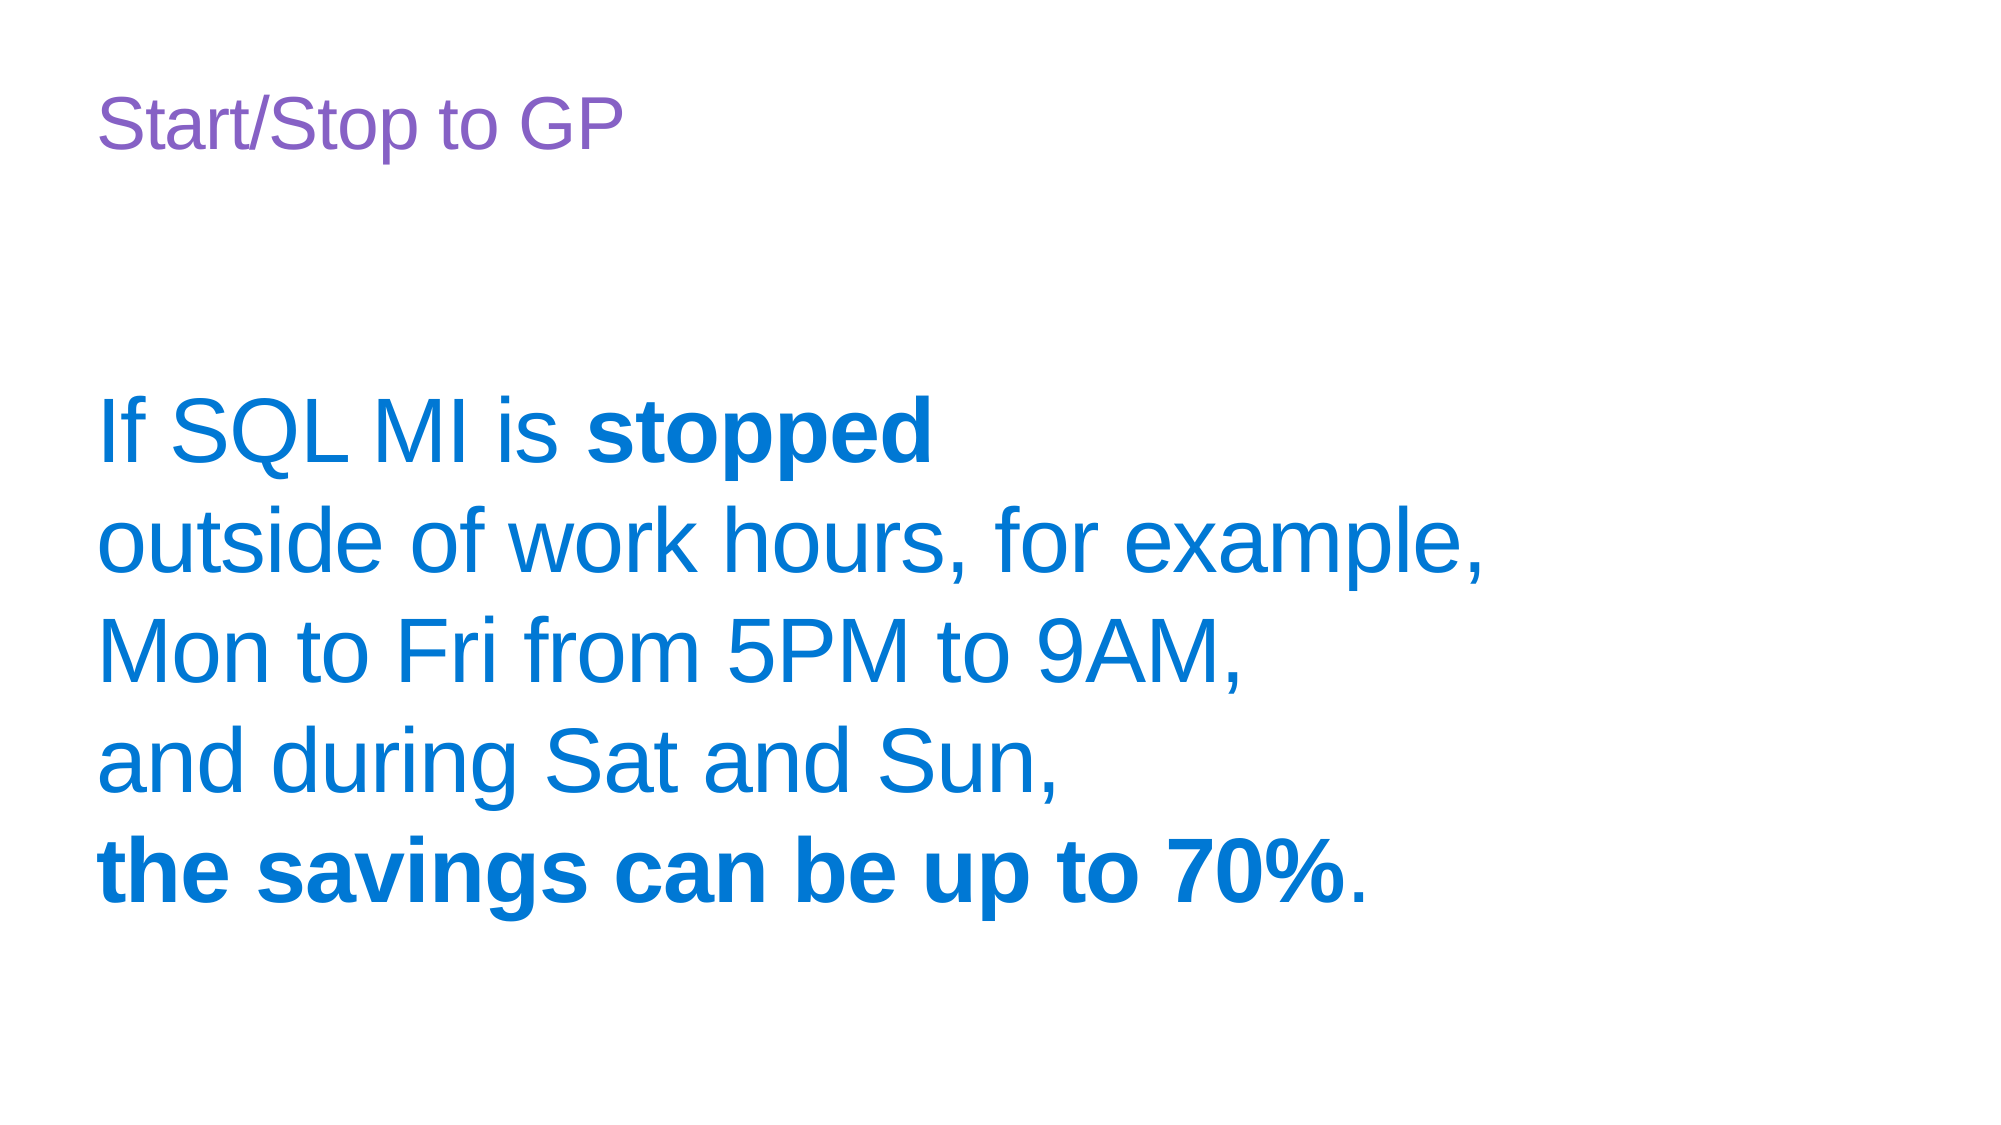

# Start/Stop to GP
If SQL MI is stopped
outside of work hours, for example,
Mon to Fri from 5PM to 9AM,
and during Sat and Sun,
the savings can be up to 70%.